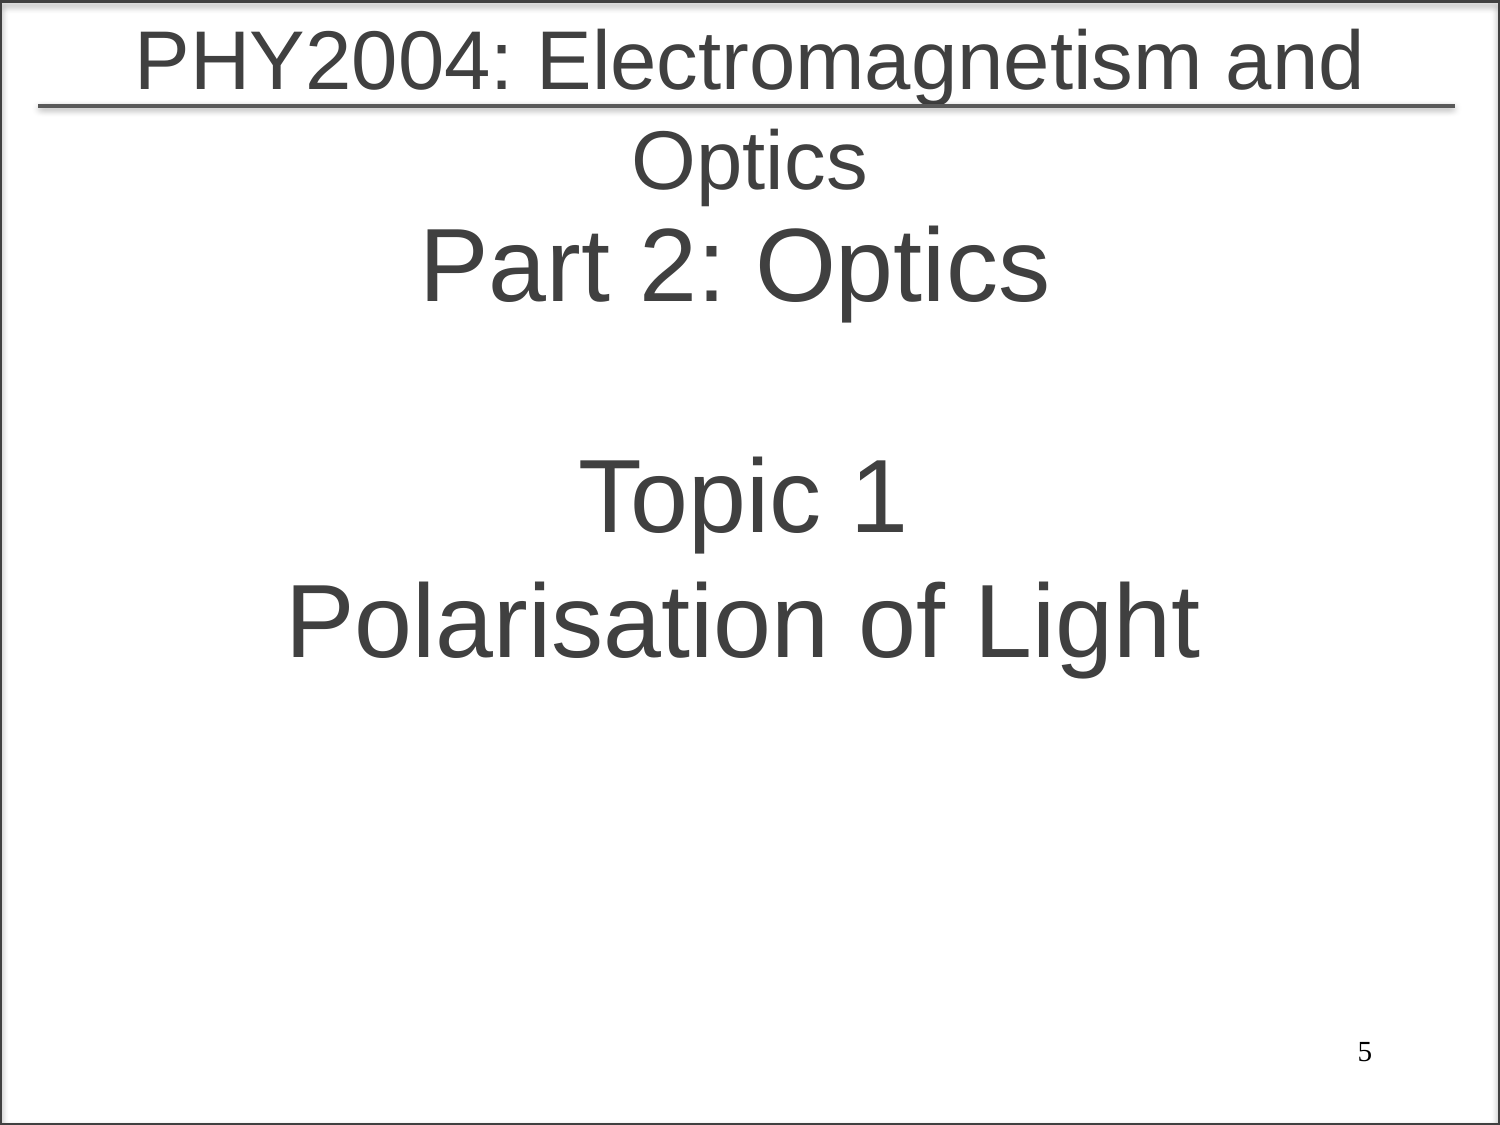

PHY2004: Electromagnetism and Optics

Part 2: Optics
Topic 1
Polarisation of Light

5